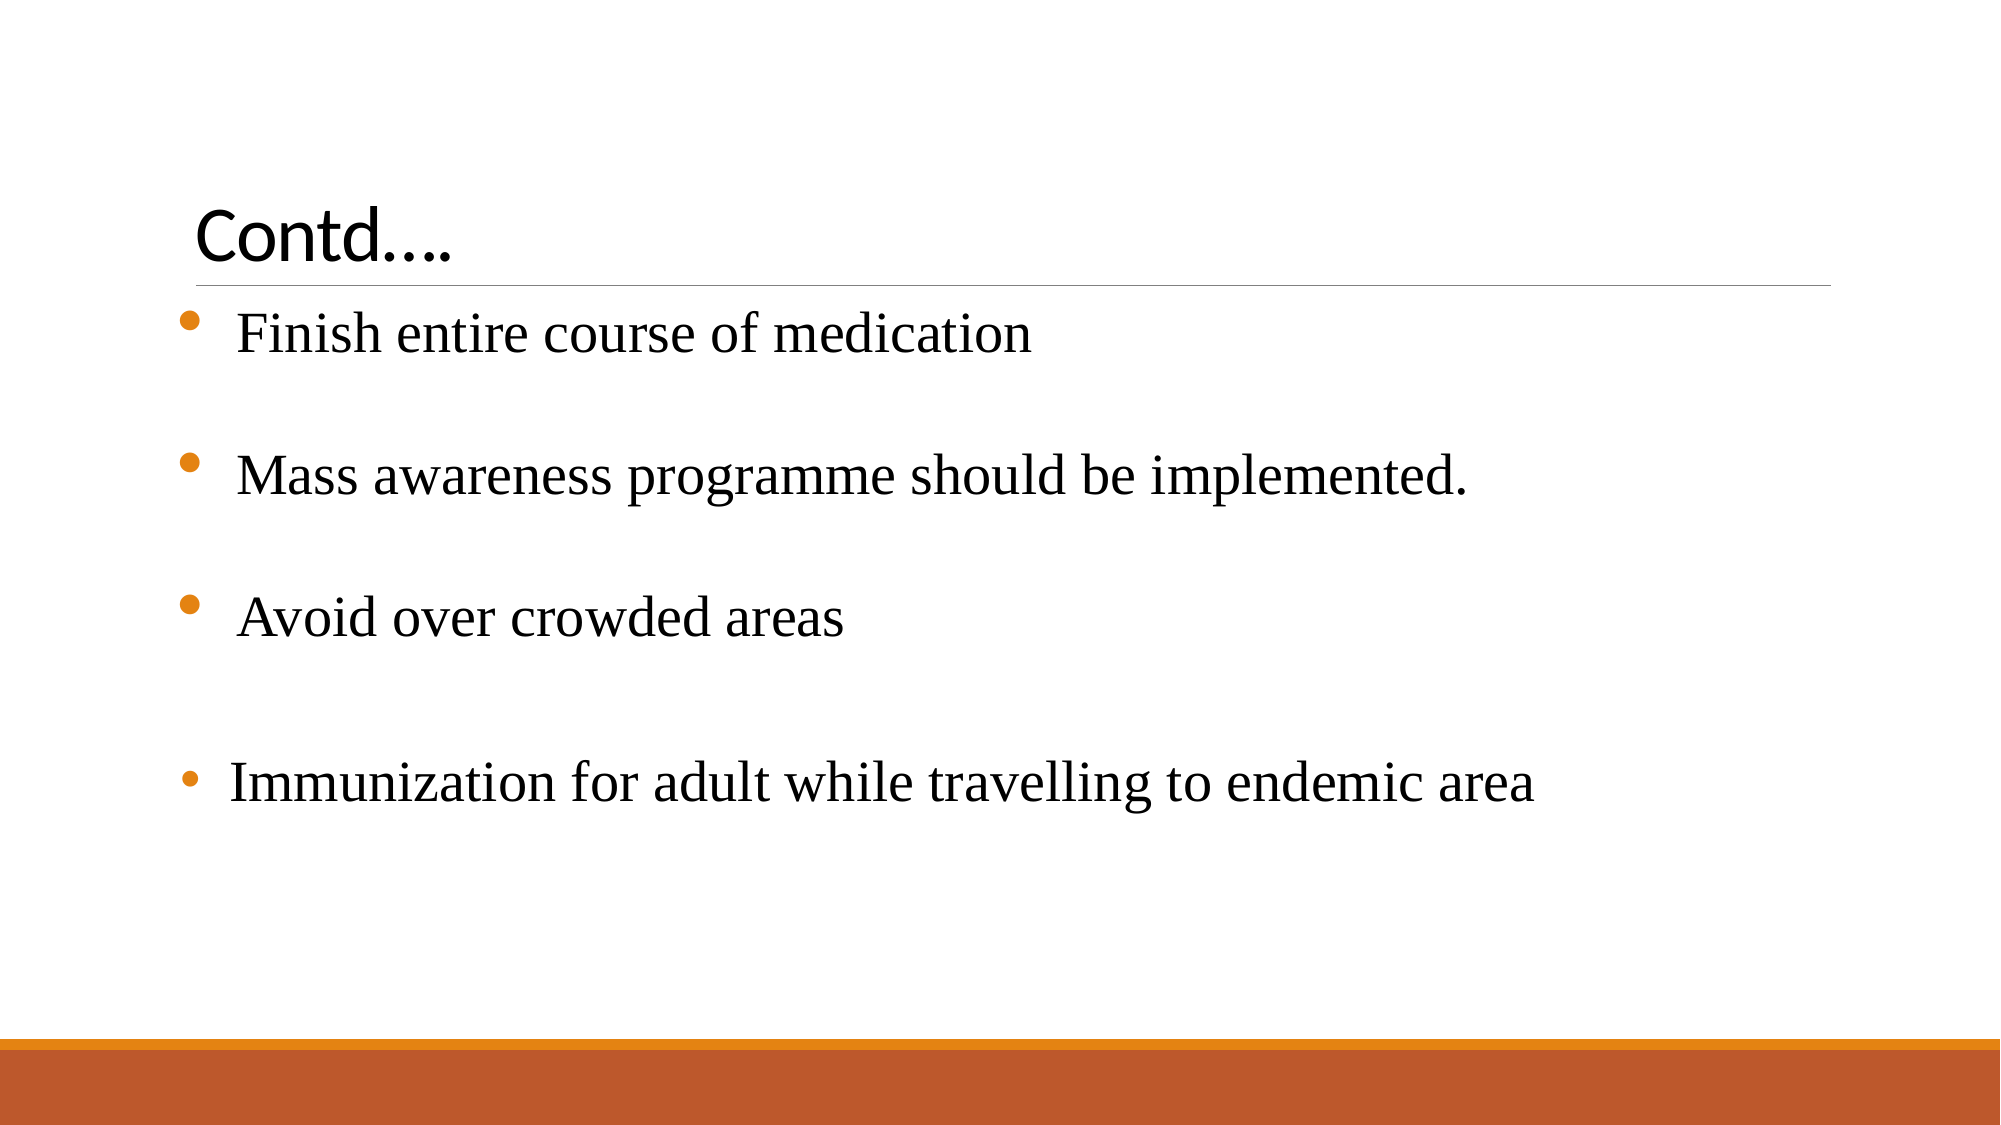

# Contd….
Finish entire course of medication

Mass awareness programme should be implemented.

Avoid over crowded areas

  Immunization for adult while travelling to endemic area